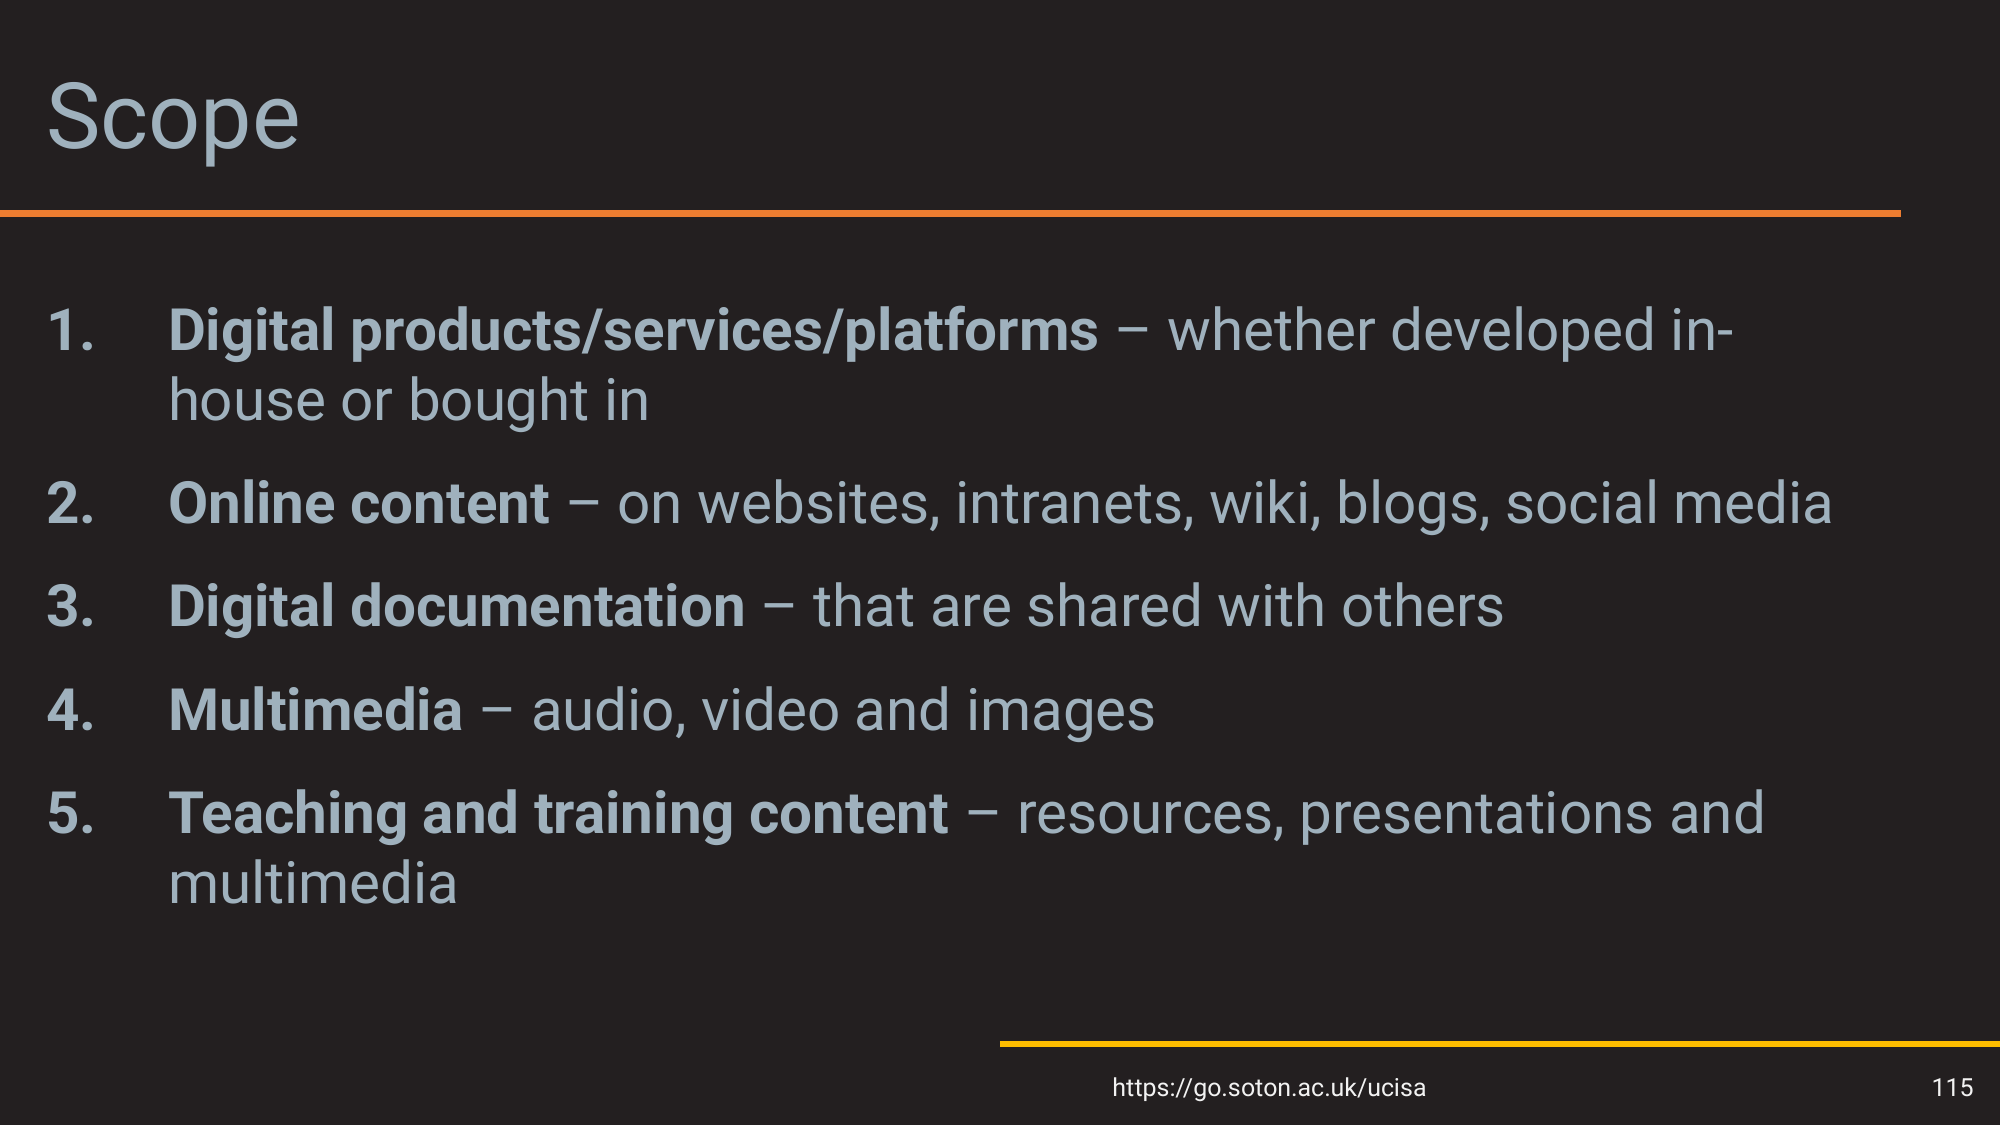

# Scope
Digital products/services/platforms – whether developed in-house or bought in
Online content – on websites, intranets, wiki, blogs, social media
Digital documentation – that are shared with others
Multimedia – audio, video and images
Teaching and training content – resources, presentations and multimedia

115
https://go.soton.ac.uk/ucisa